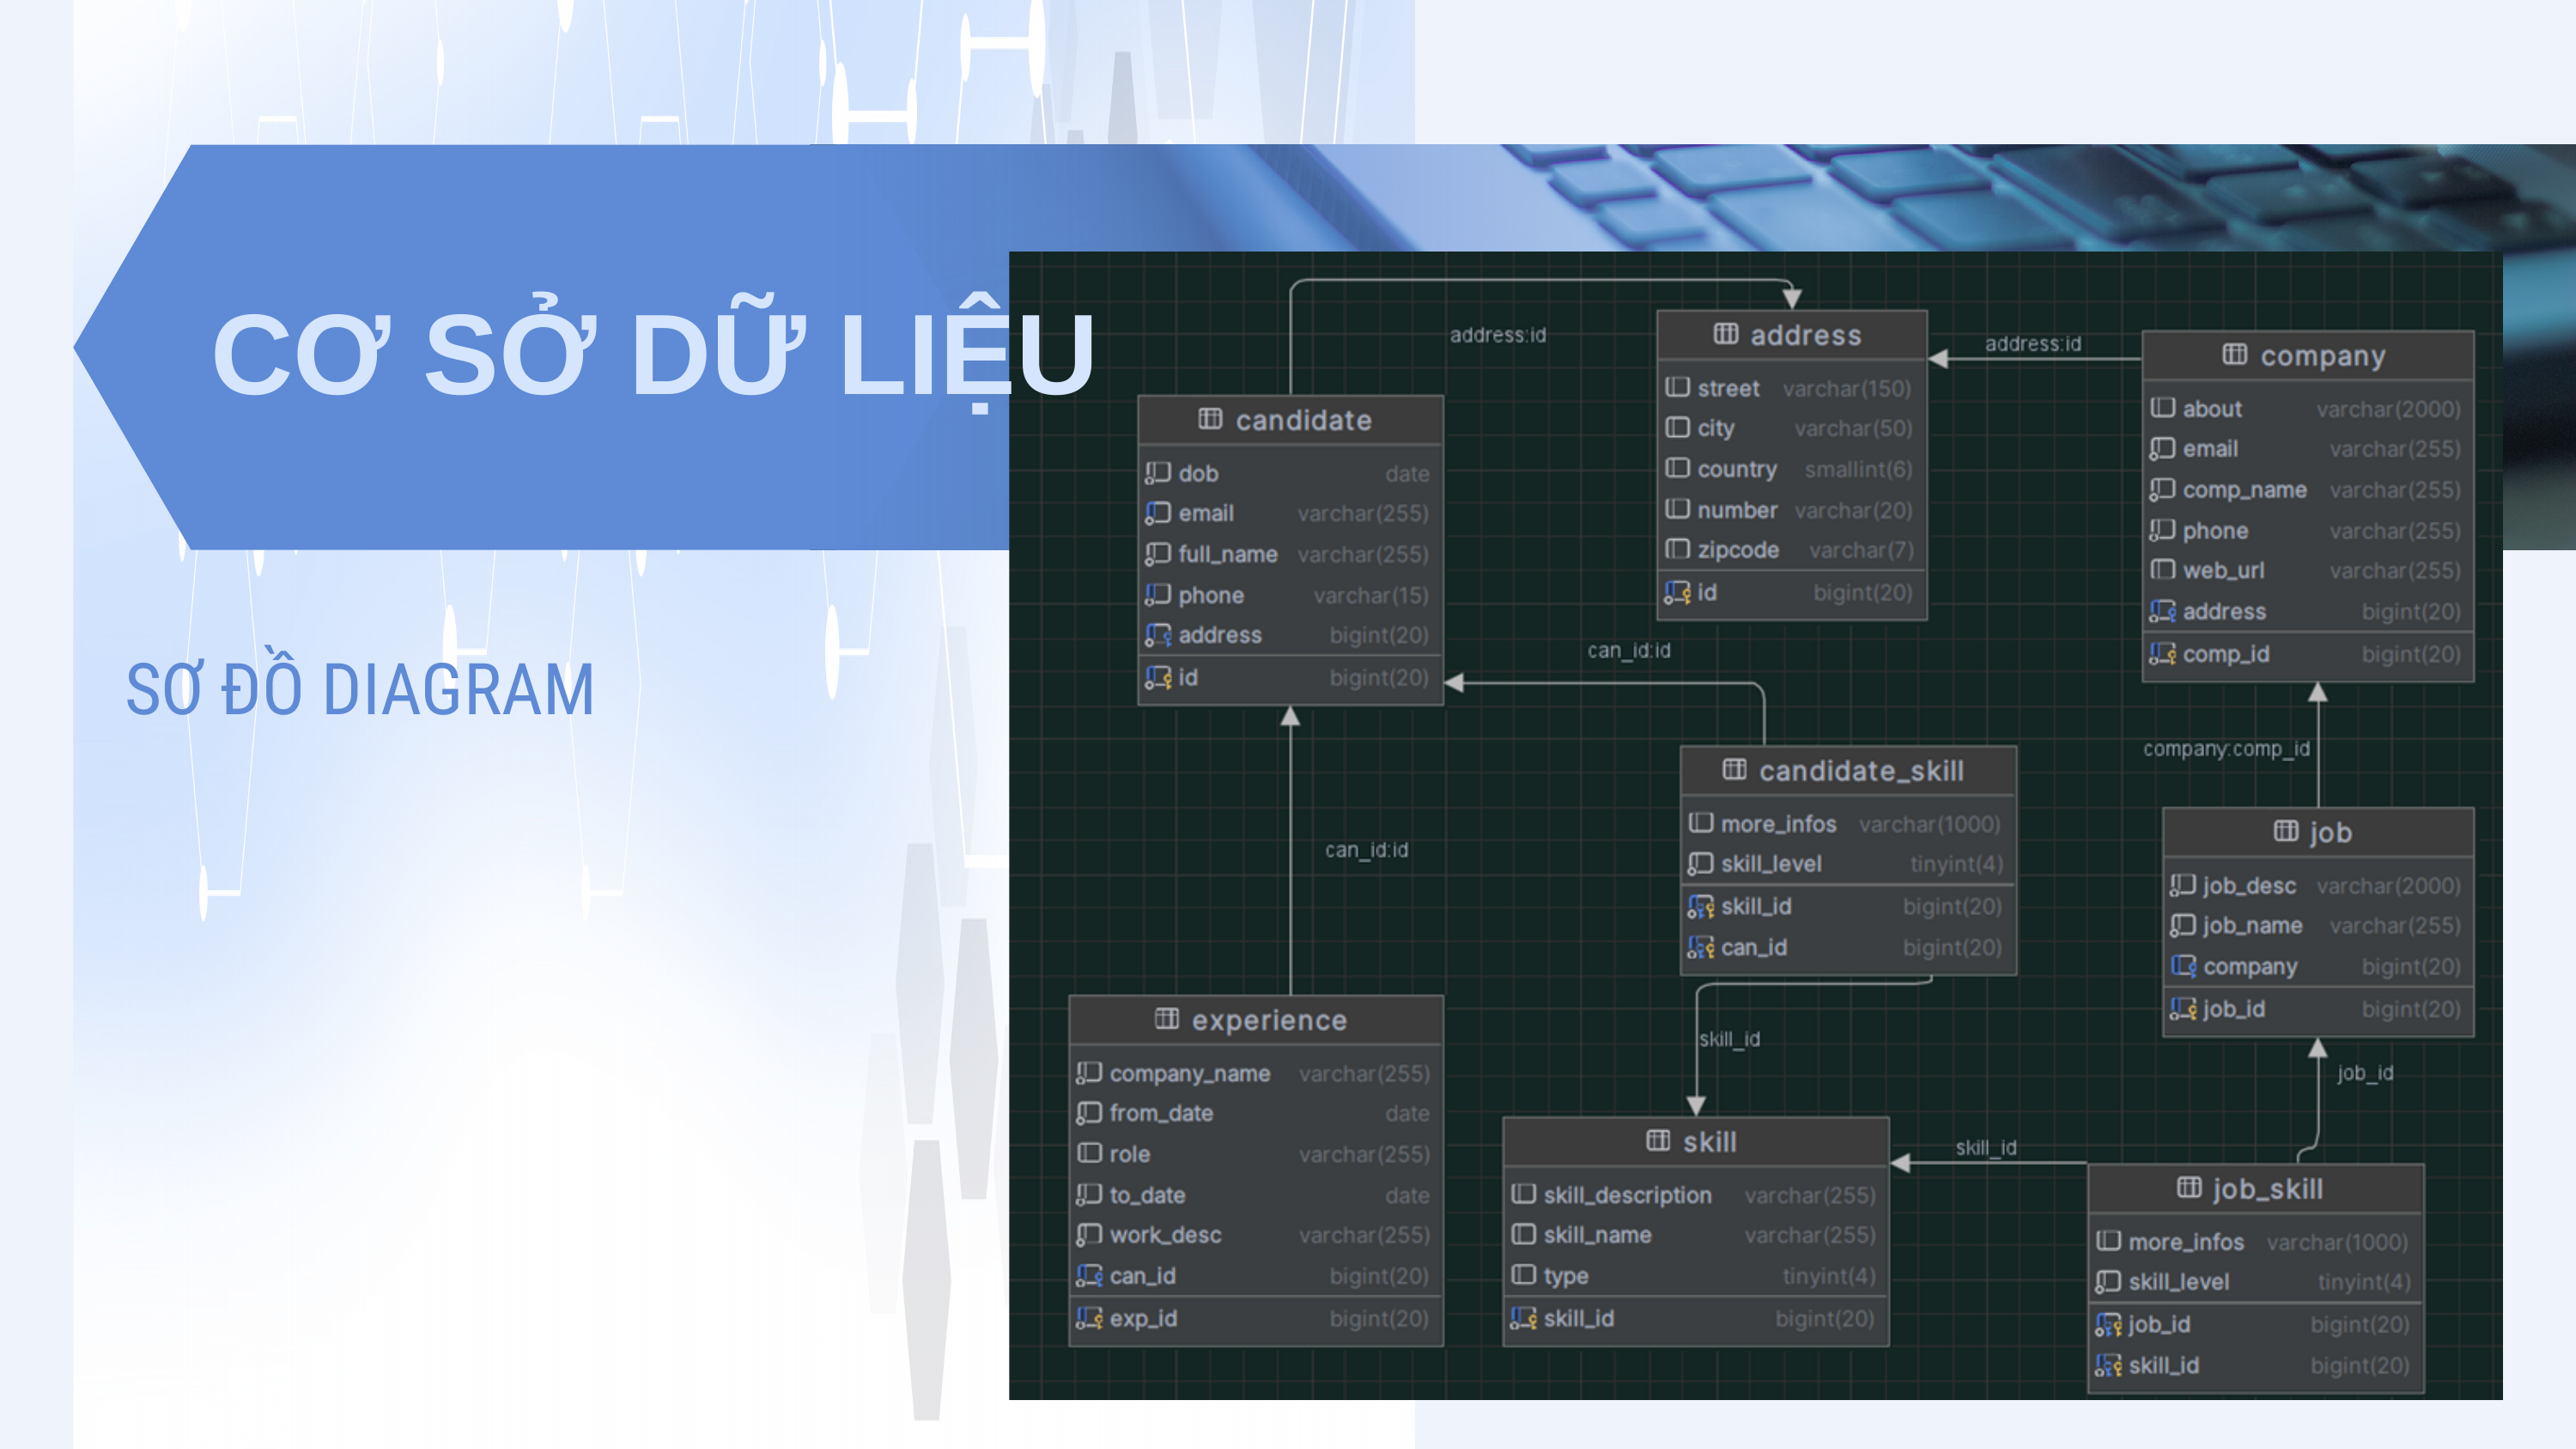

CƠ SỞ DỮ LIỆU
 SƠ ĐỒ DIAGRAM